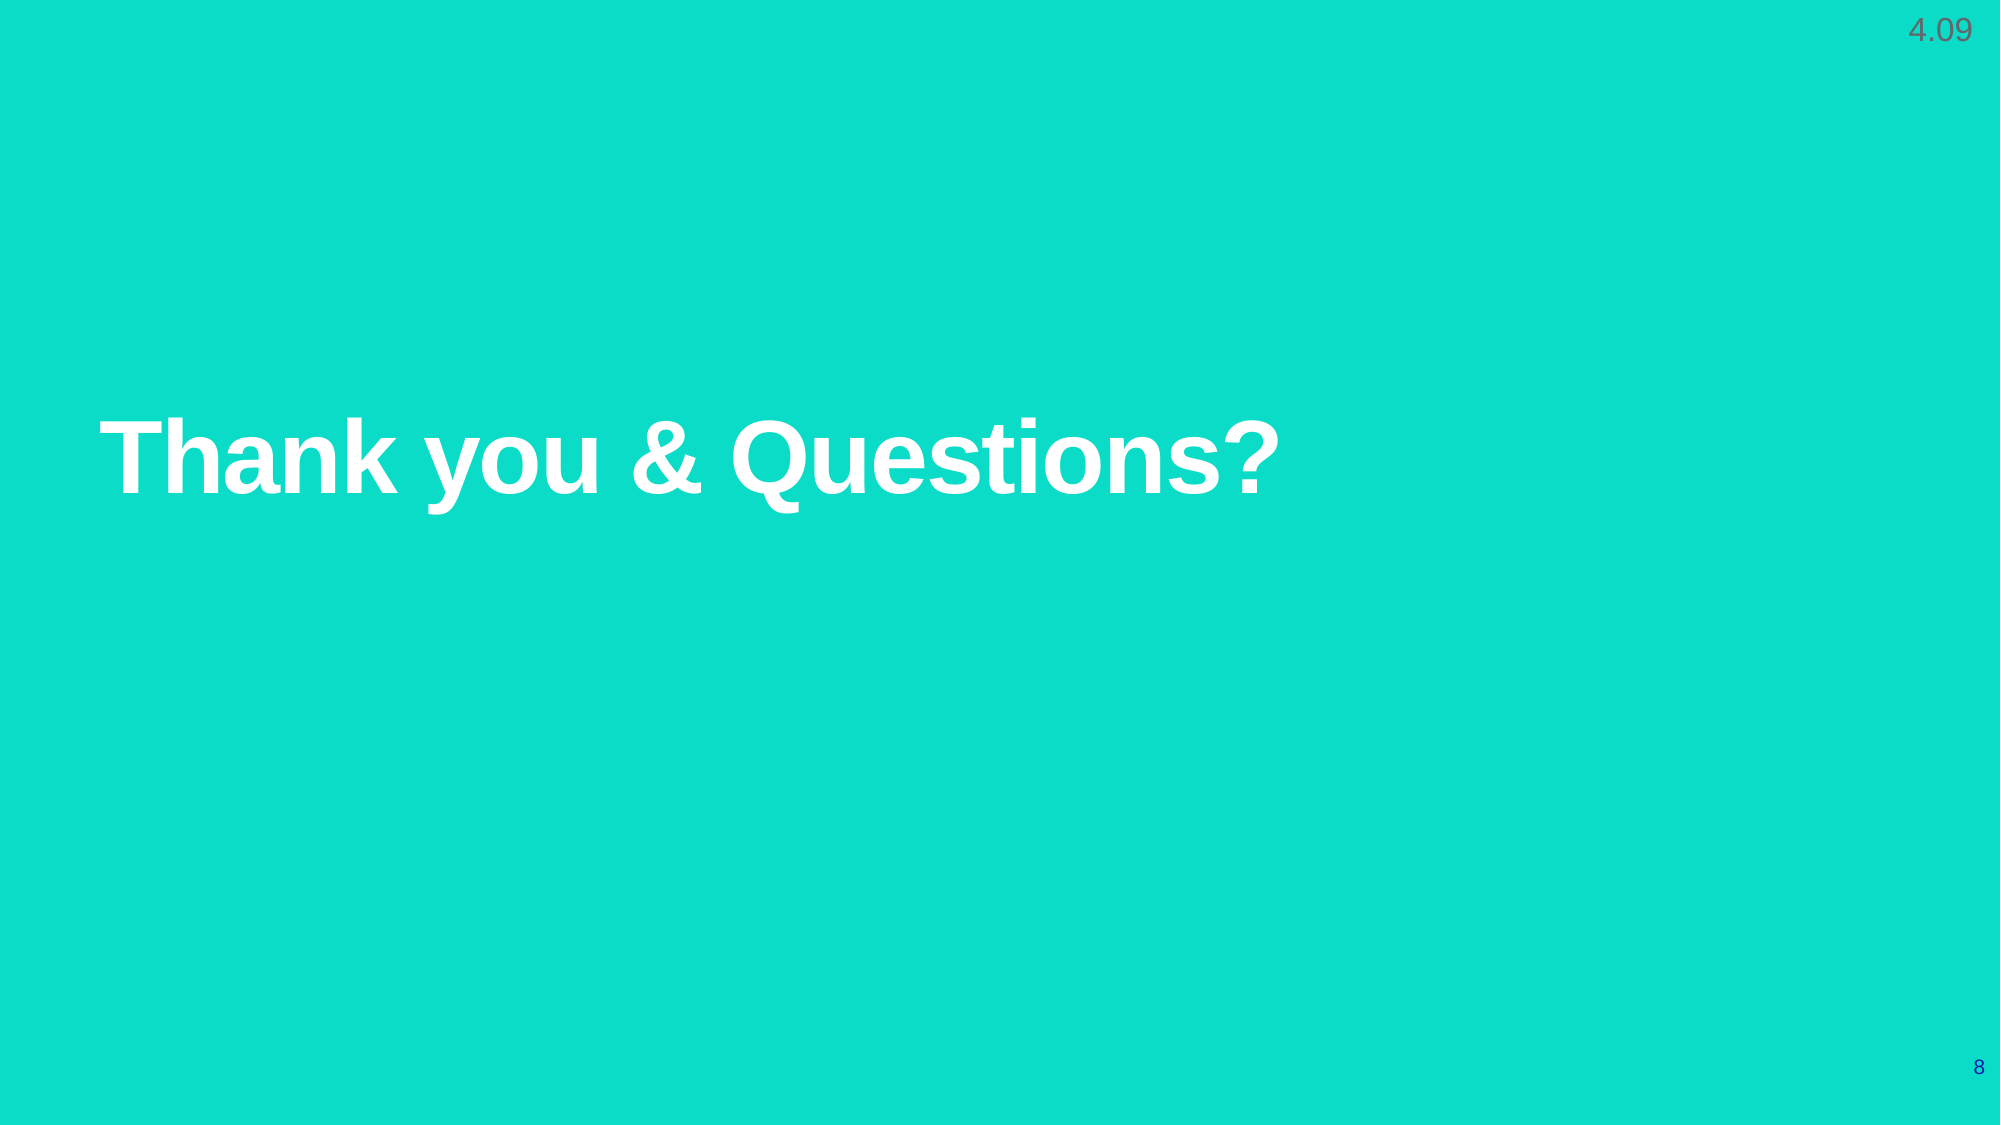

4.09
# Thank you & Questions?
8